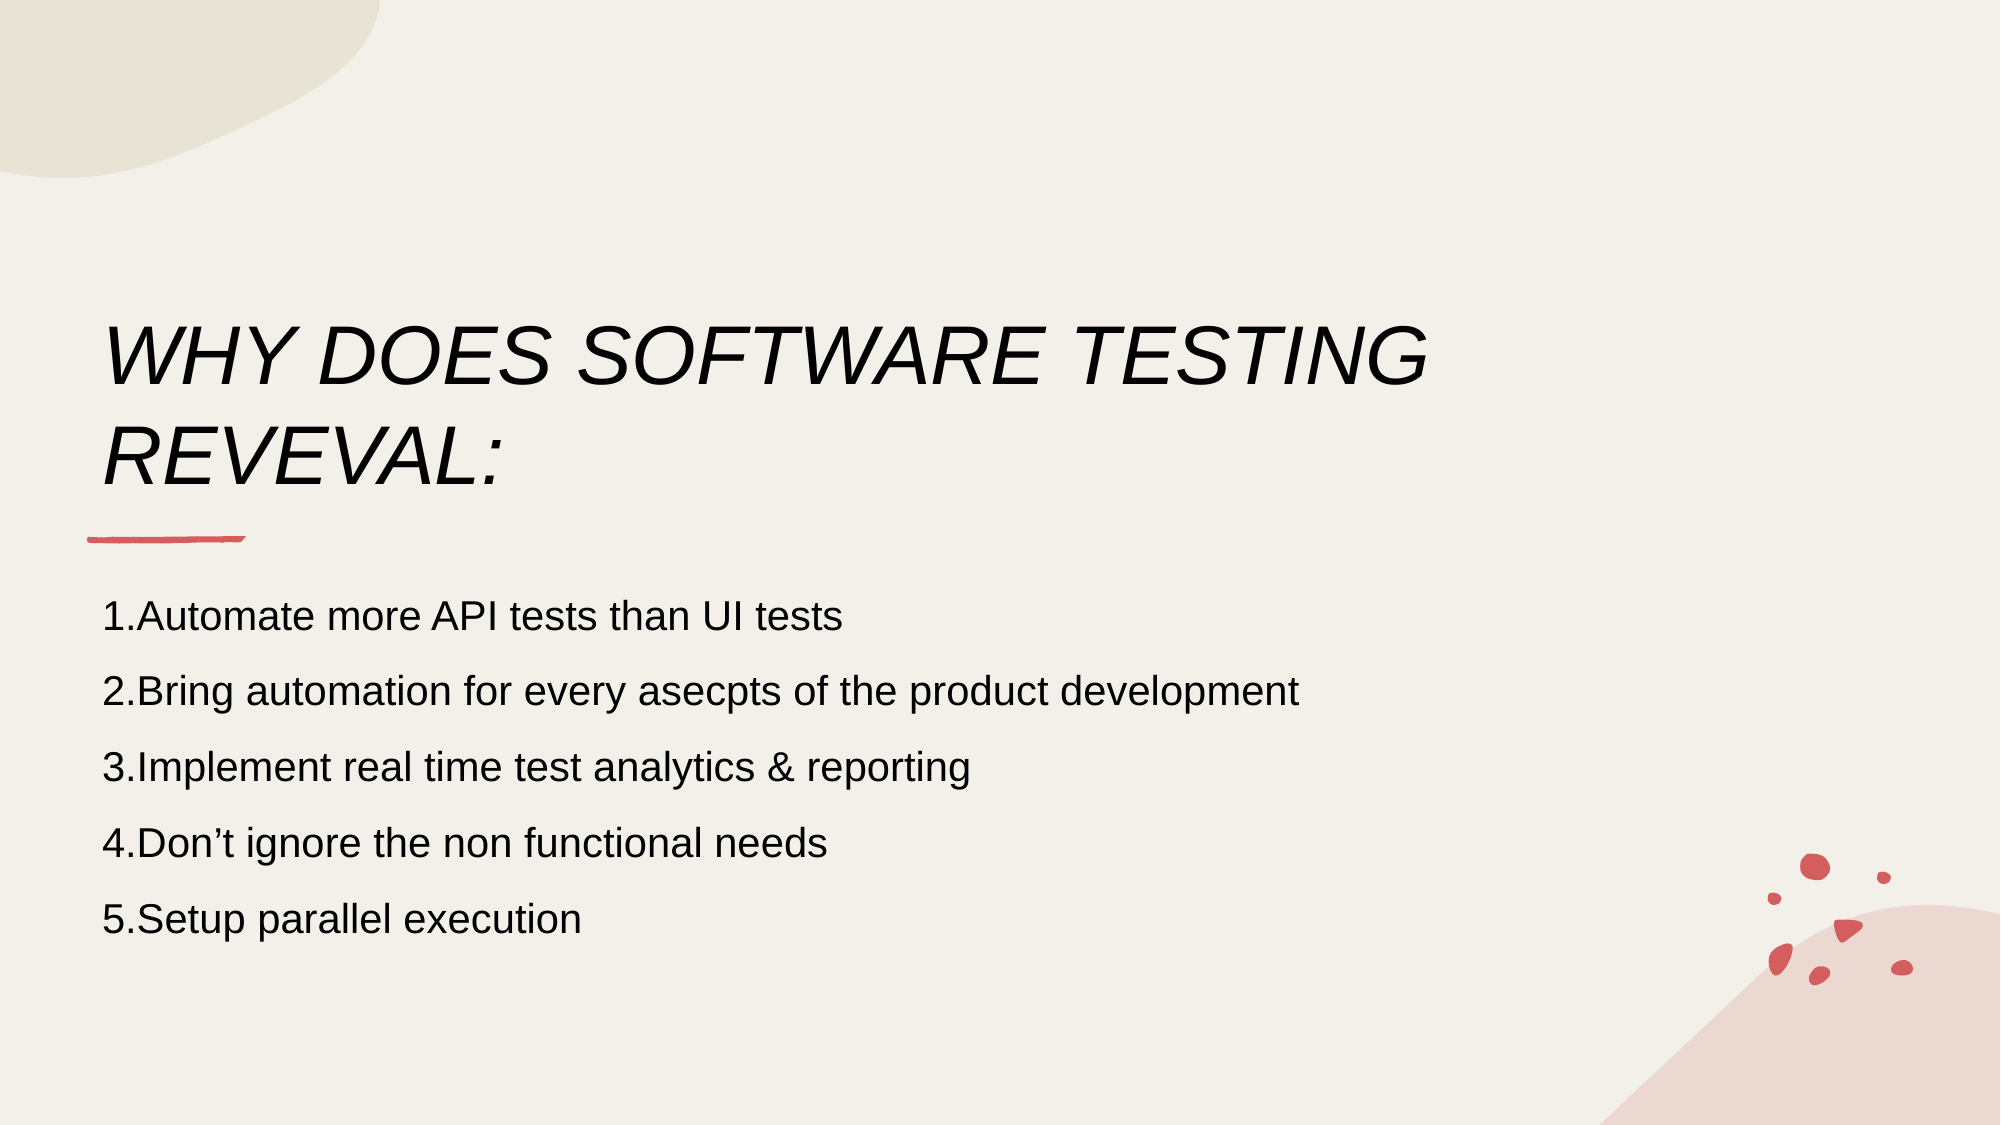

# WHY DOES SOFTWARE TESTING REVEVAL:
1.Automate more API tests than UI tests
2.Bring automation for every asecpts of the product development
3.Implement real time test analytics & reporting
4.Don’t ignore the non functional needs
5.Setup parallel execution